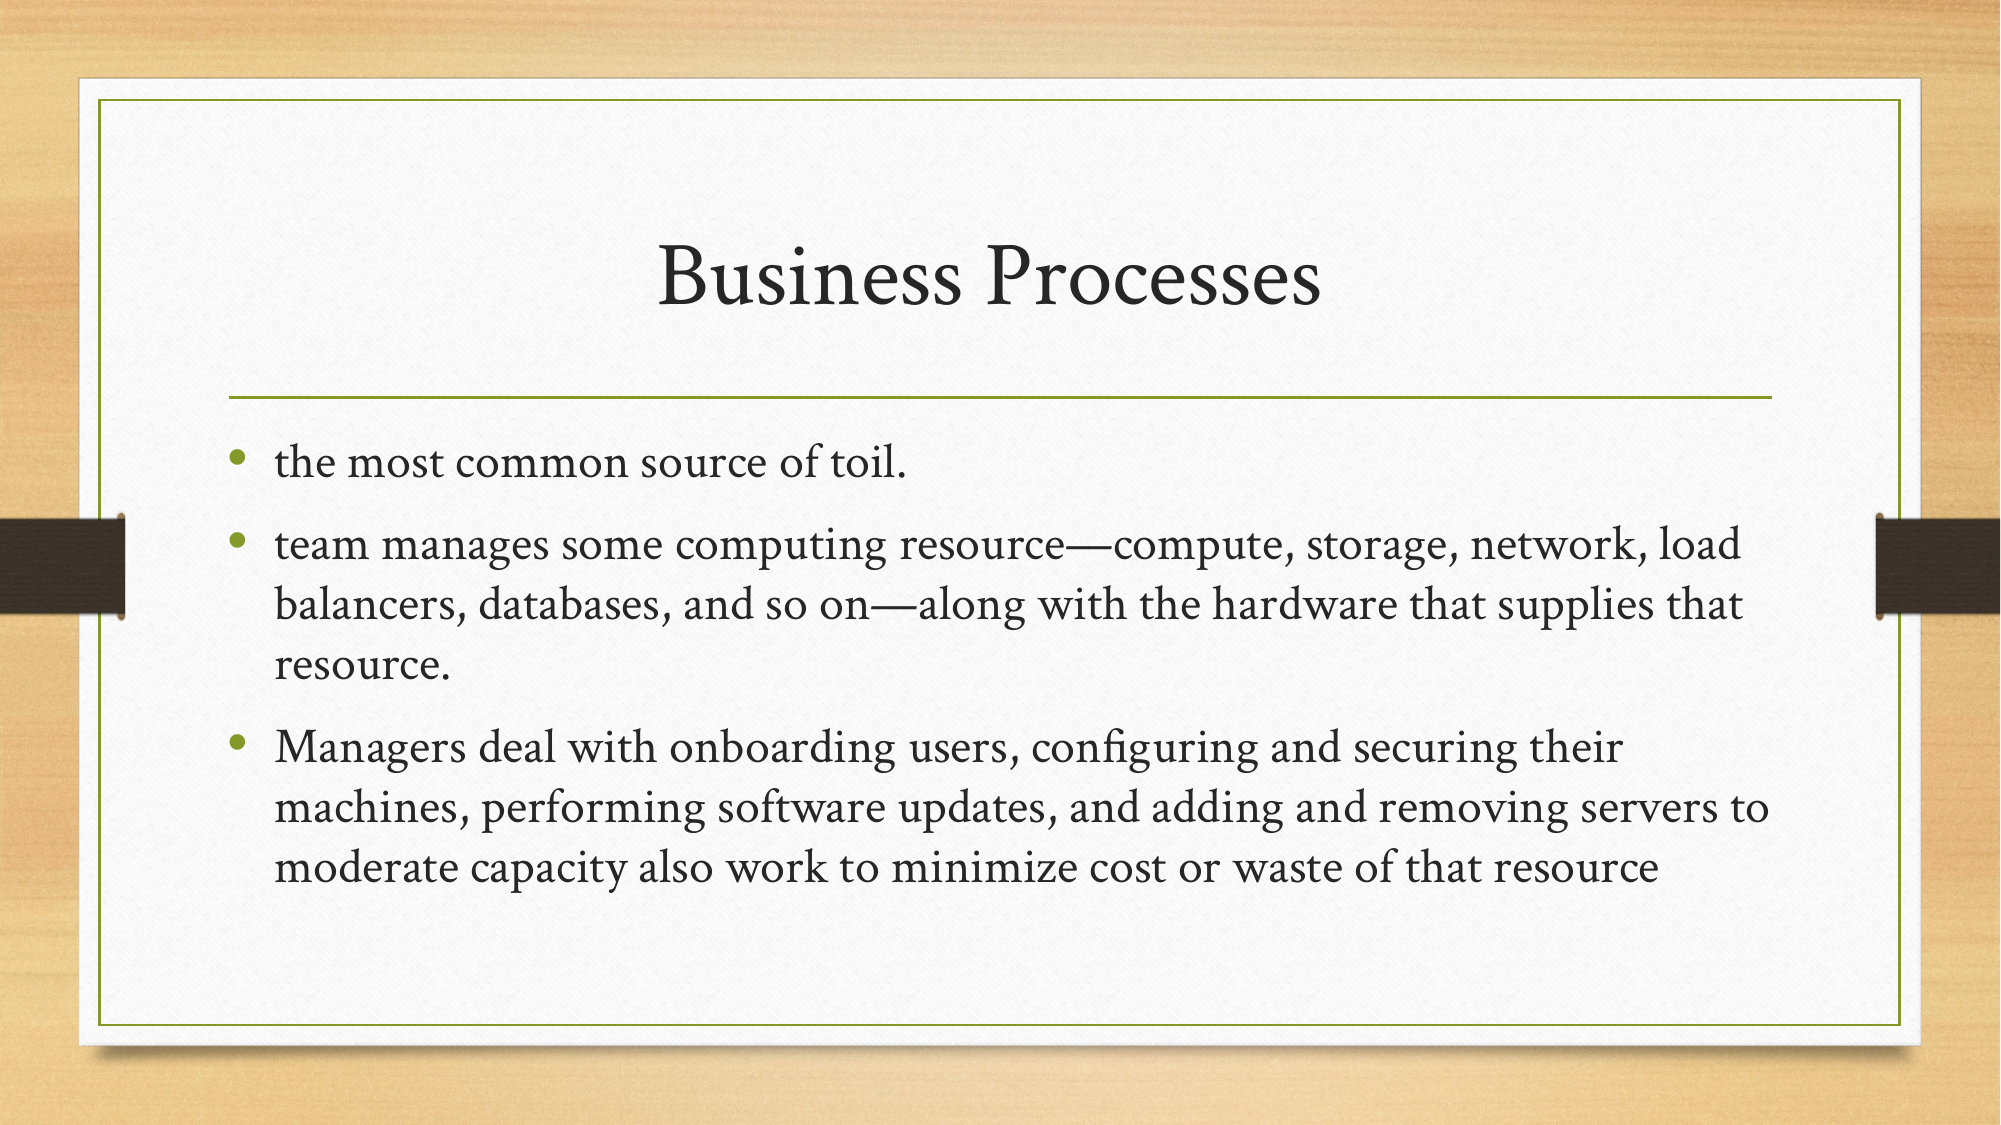

# Business Processes
the most common source of toil.
team manages some computing resource—compute, storage, network, load balancers, databases, and so on—along with the hardware that supplies that resource.
Managers deal with onboarding users, configuring and securing their machines, performing software updates, and adding and removing servers to moderate capacity also work to minimize cost or waste of that resource